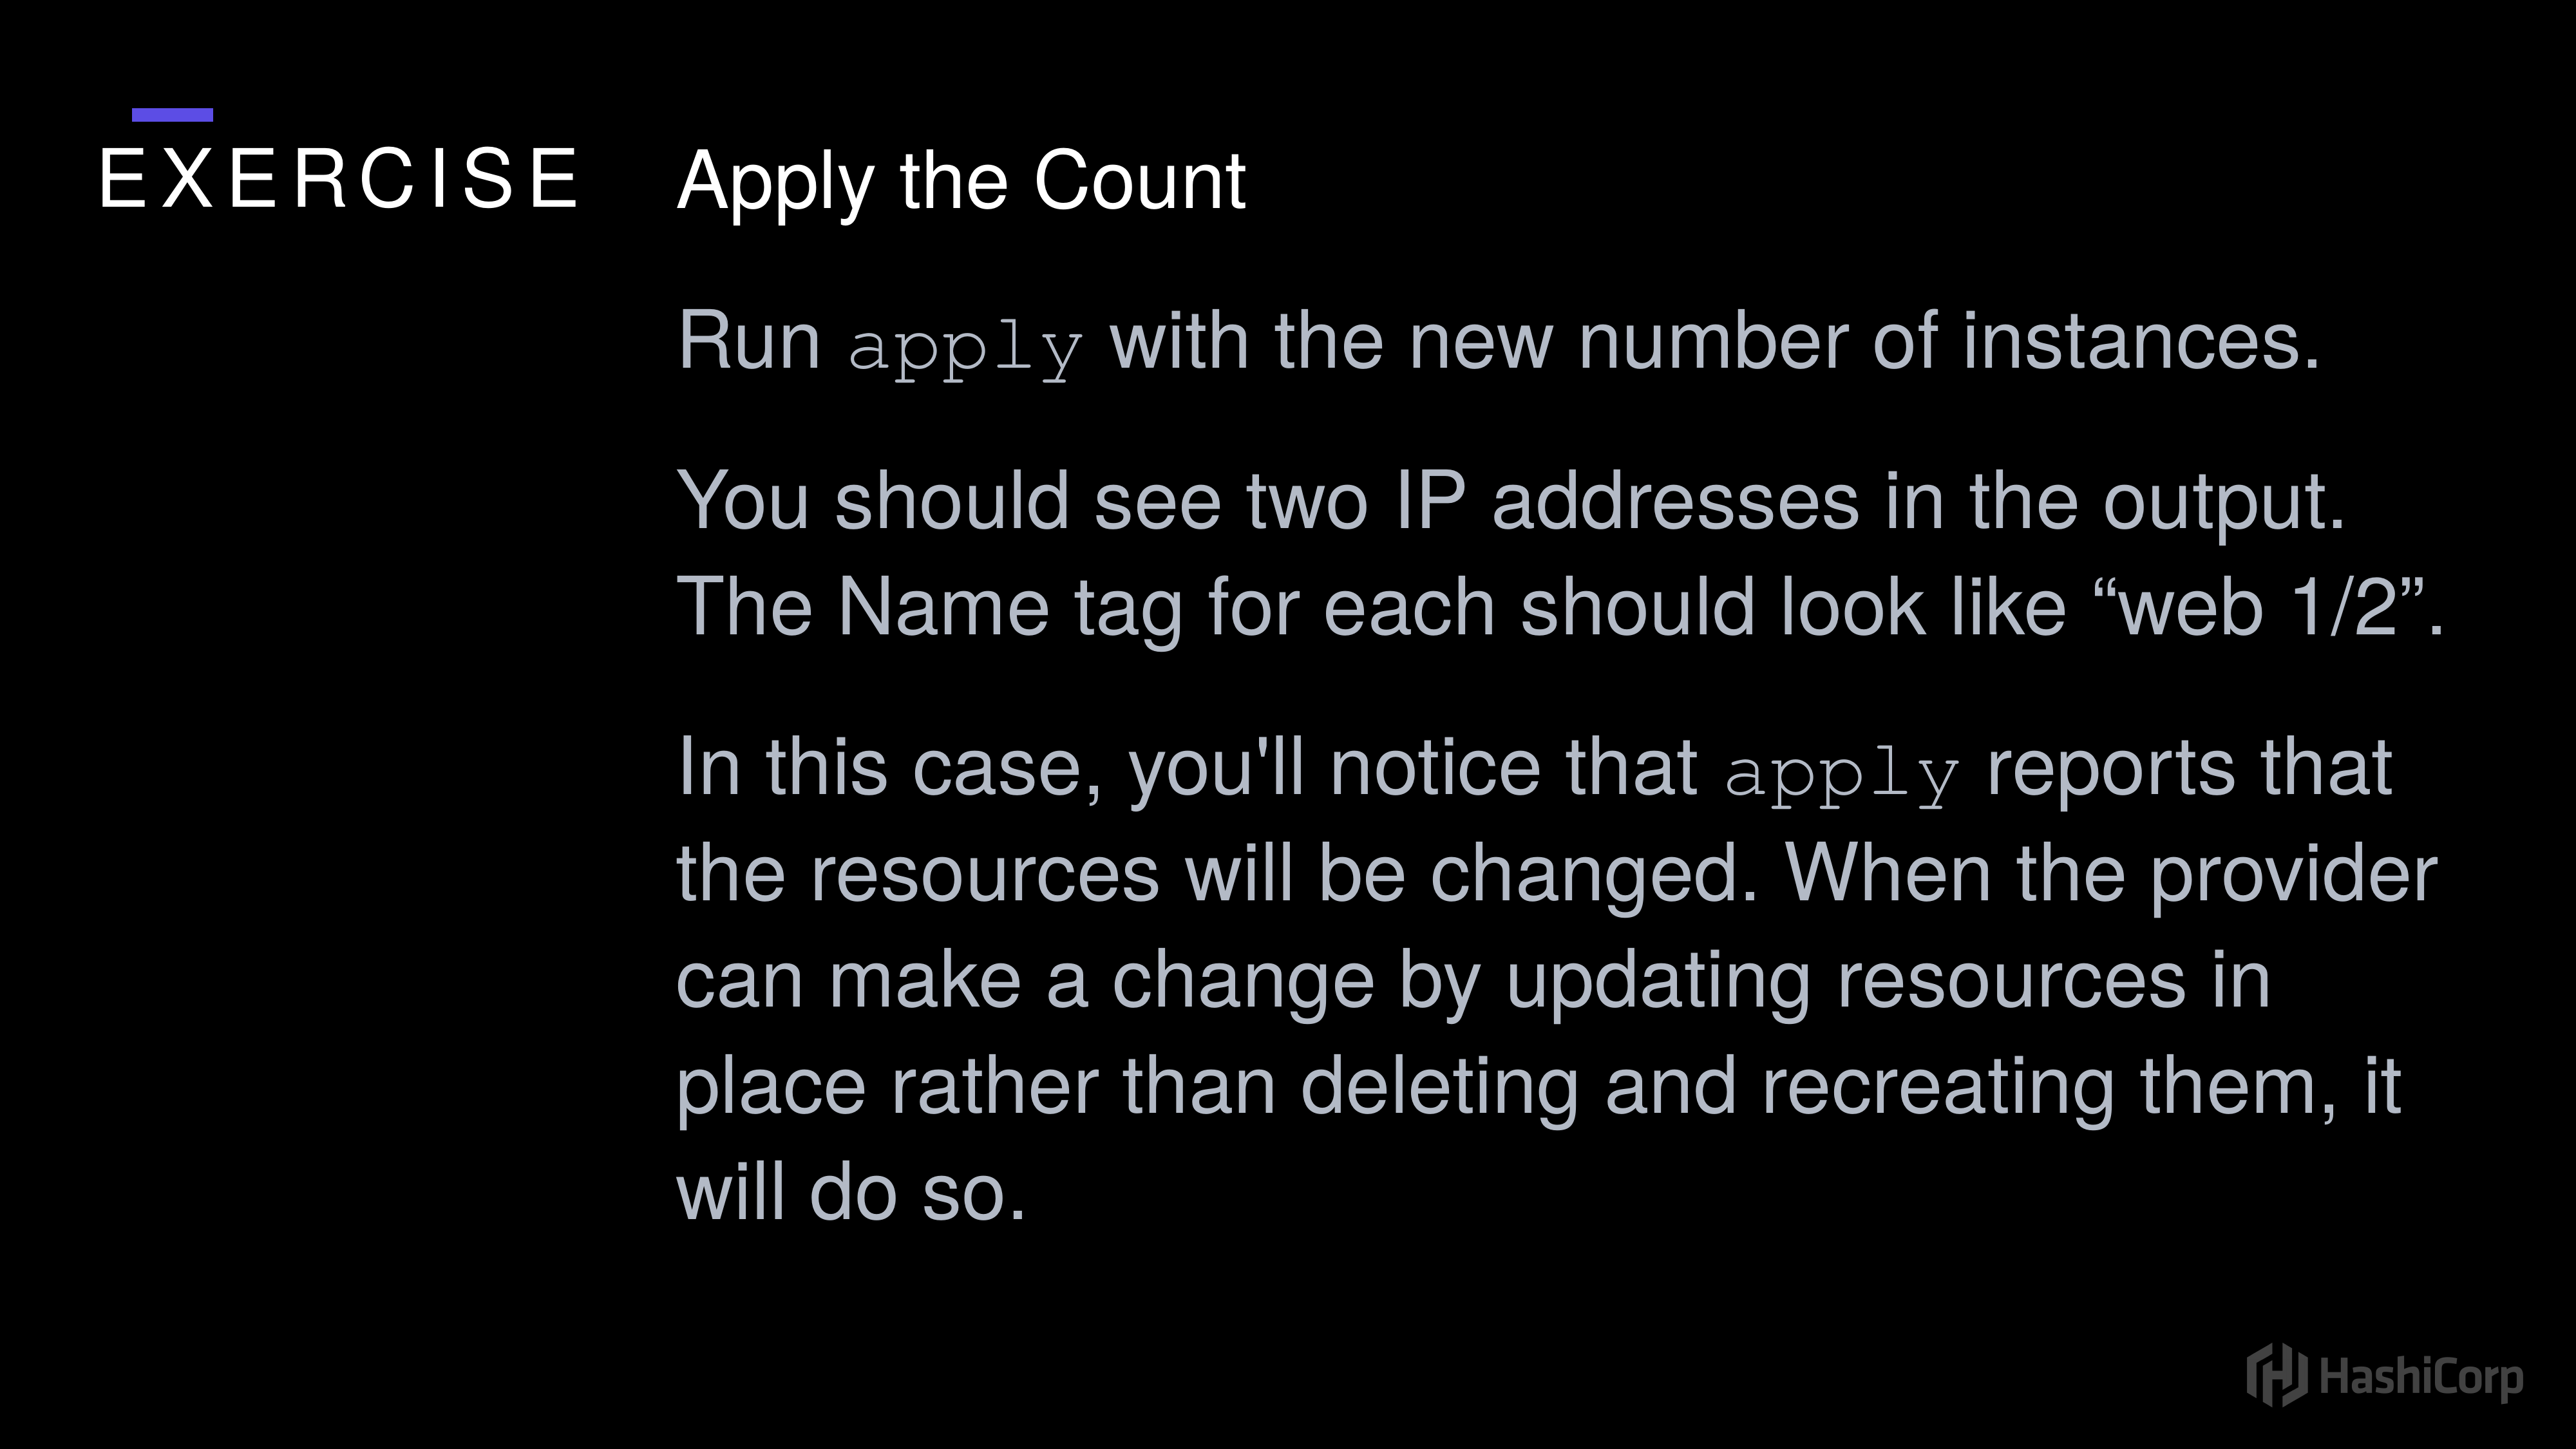

Apply the Count
Run apply with the new number of instances.
You should see two IP addresses in the output. The Name tag for each should look like “web 1/2”.
In this case, you'll notice that apply reports that the resources will be changed. When the provider can make a change by updating resources in place rather than deleting and recreating them, it will do so.
240